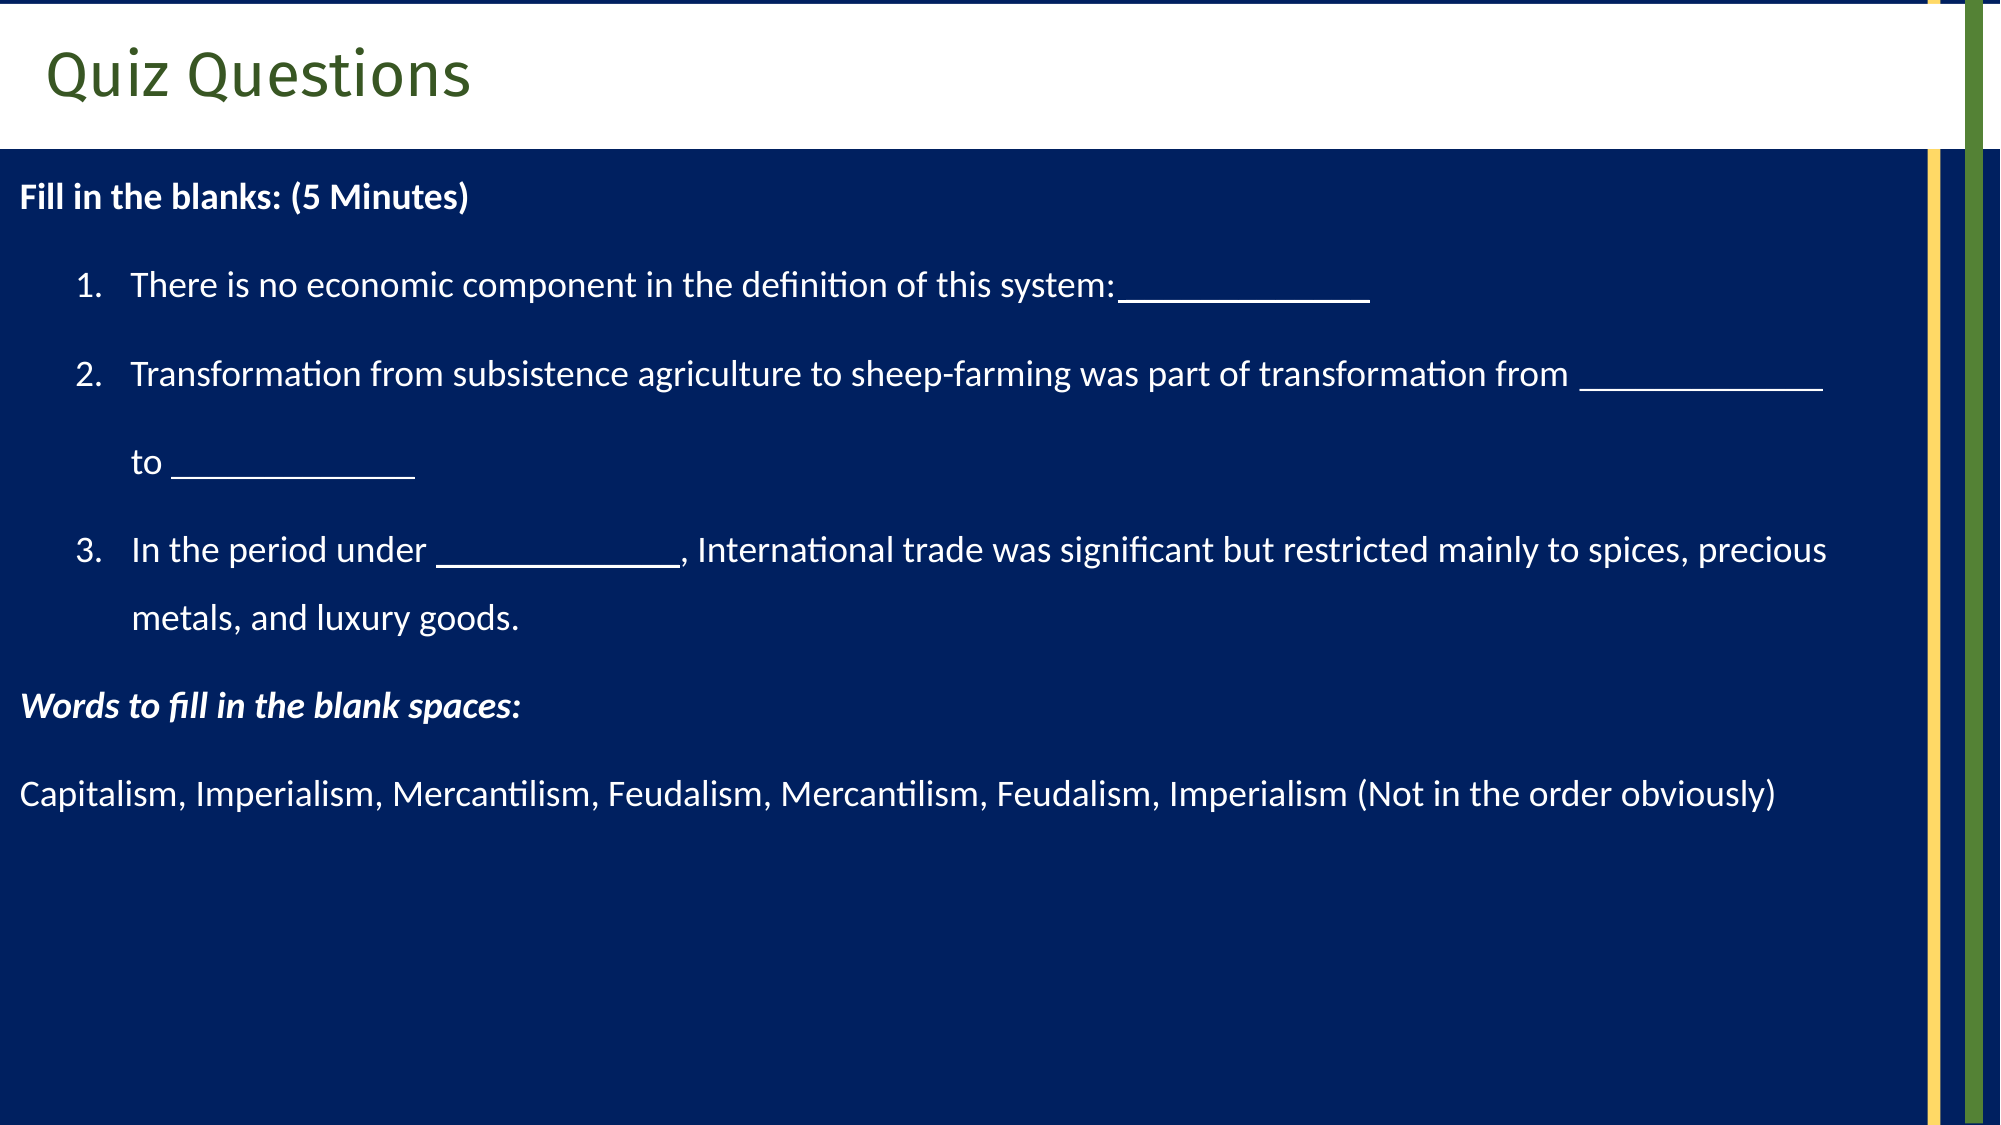

# Quiz Questions
Fill in the blanks: (5 Minutes)
There is no economic component in the definition of this system: _____________
Transformation from subsistence agriculture to sheep-farming was part of transformation from _____________
to _____________
In the period under _____________, International trade was significant but restricted mainly to spices, precious metals, and luxury goods.
Words to fill in the blank spaces:
Capitalism, Imperialism, Mercantilism, Feudalism, Mercantilism, Feudalism, Imperialism (Not in the order obviously)